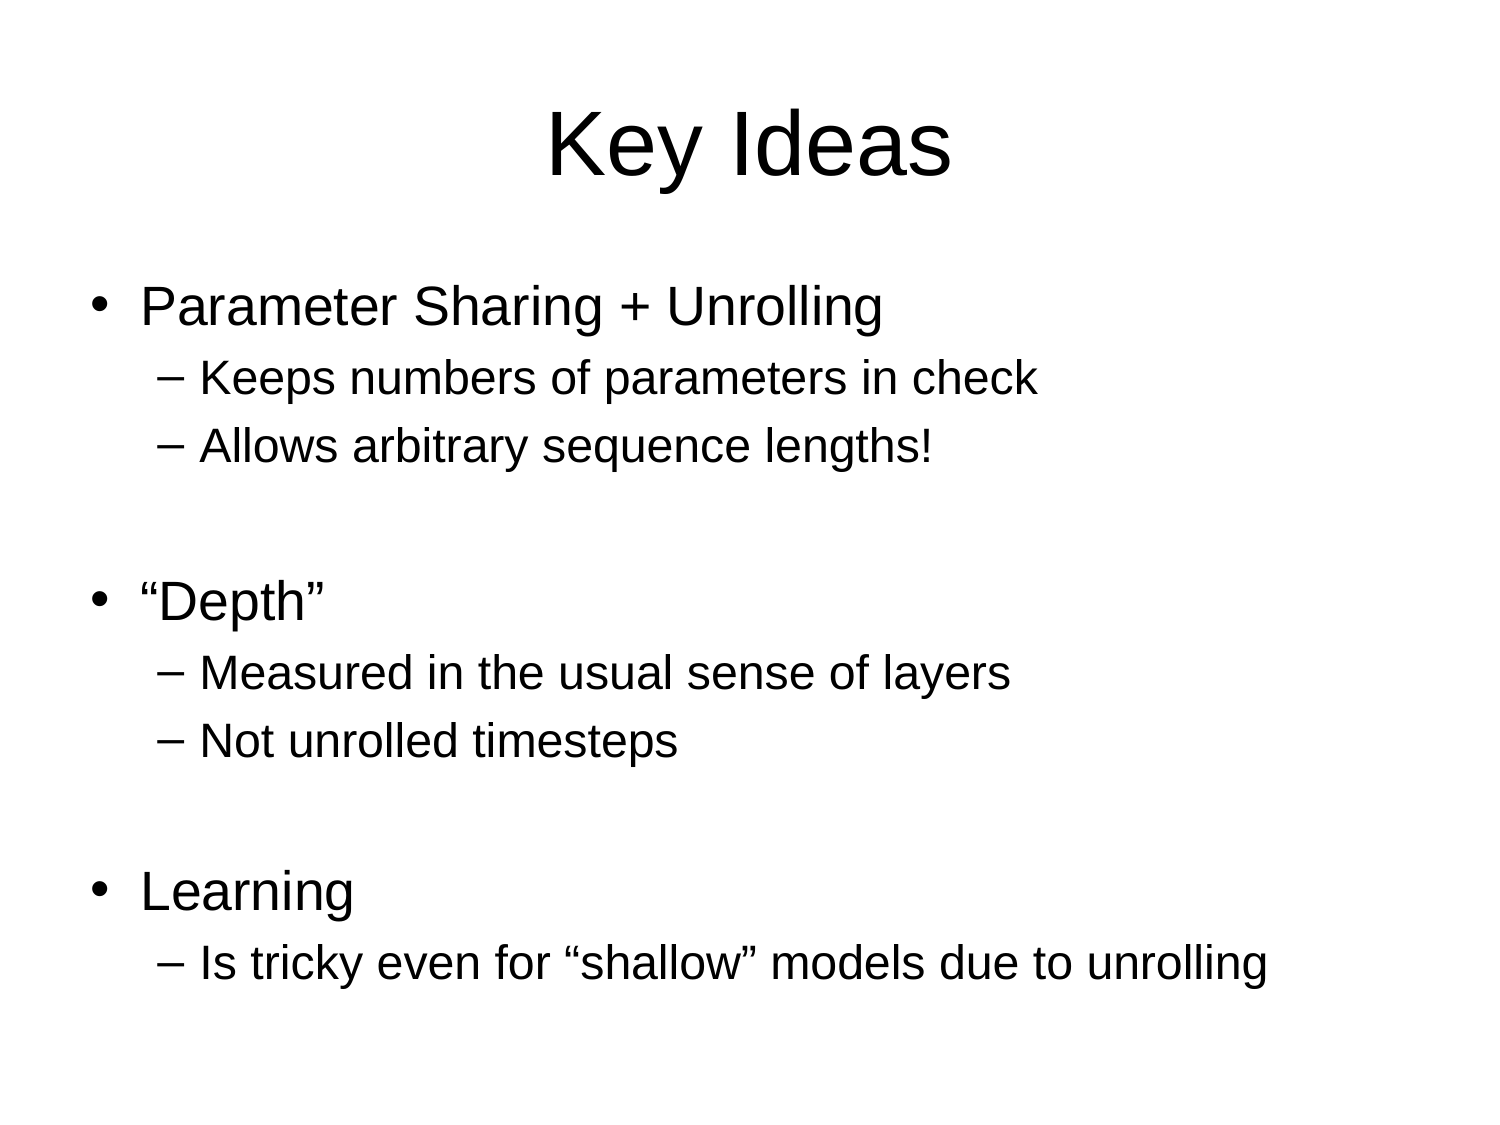

# Key Ideas
Parameter Sharing + Unrolling
Keeps numbers of parameters in check
Allows arbitrary sequence lengths!

“Depth”
Measured in the usual sense of layers
Not unrolled timesteps

Learning
Is tricky even for “shallow” models due to unrolling